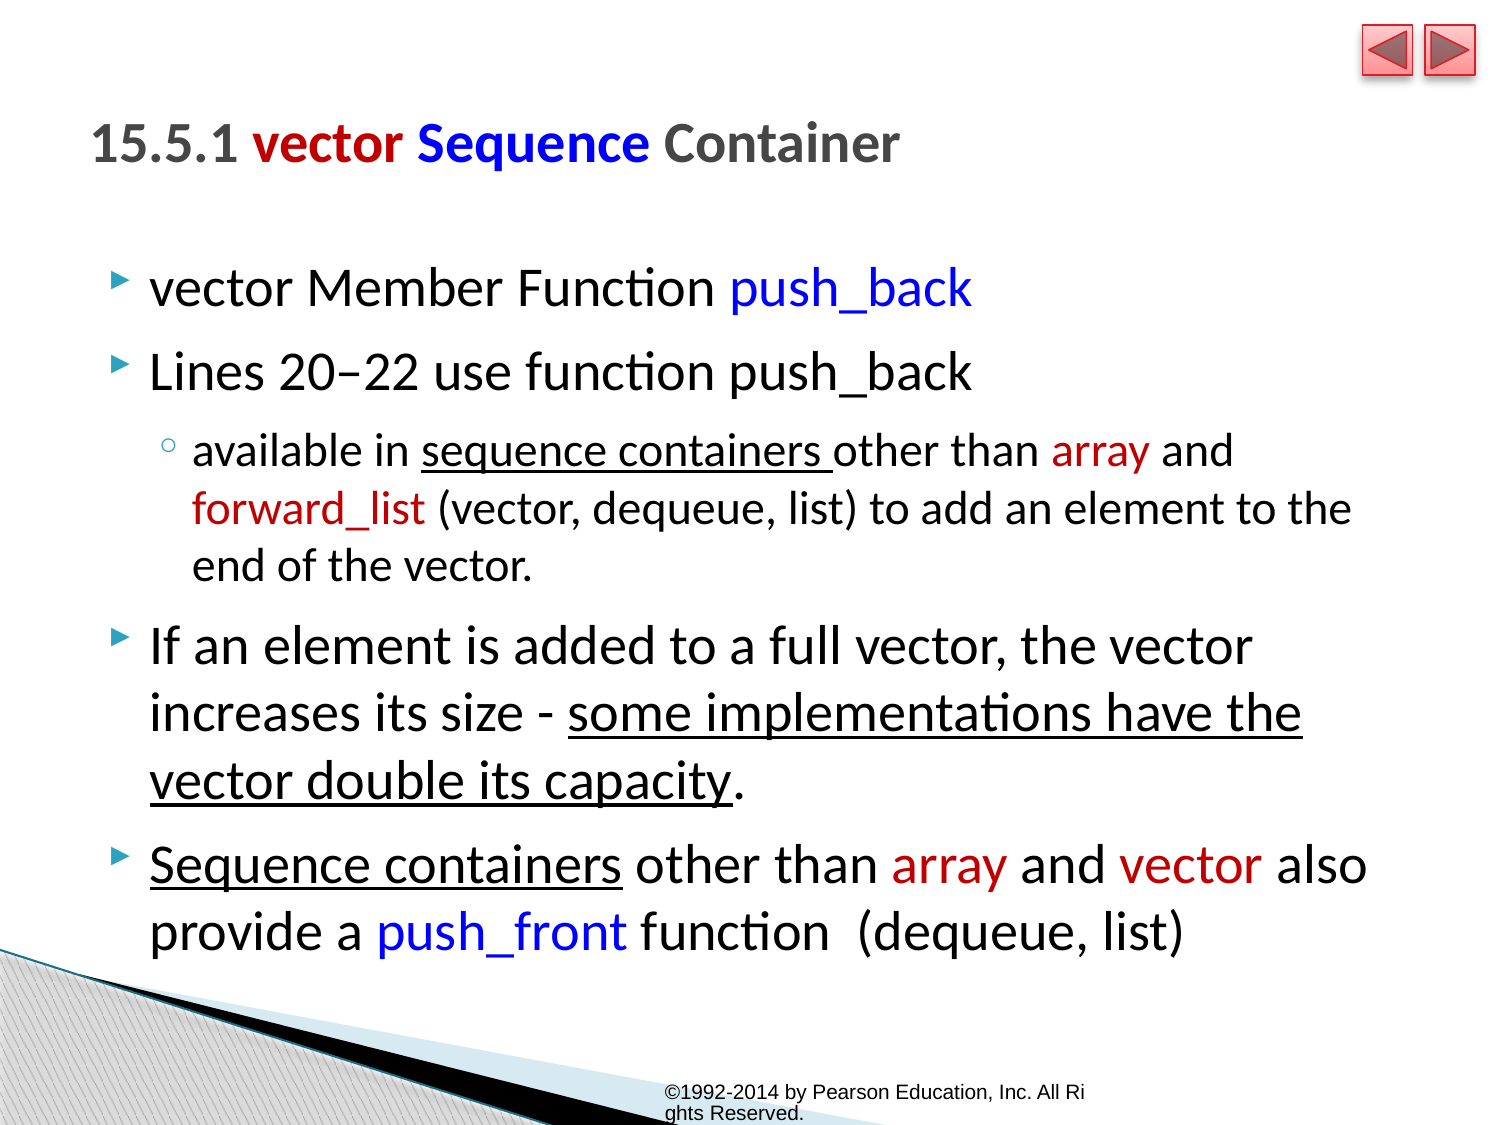

# 15.5.1 vector Sequence Container
vector Member Function push_back
Lines 20–22 use function push_back
available in sequence containers other than array and forward_list (vector, dequeue, list) to add an element to the end of the vector.
If an element is added to a full vector, the vector increases its size - some implementations have the vector double its capacity.
Sequence containers other than array and vector also provide a push_front function  (dequeue, list)
©1992-2014 by Pearson Education, Inc. All Rights Reserved.